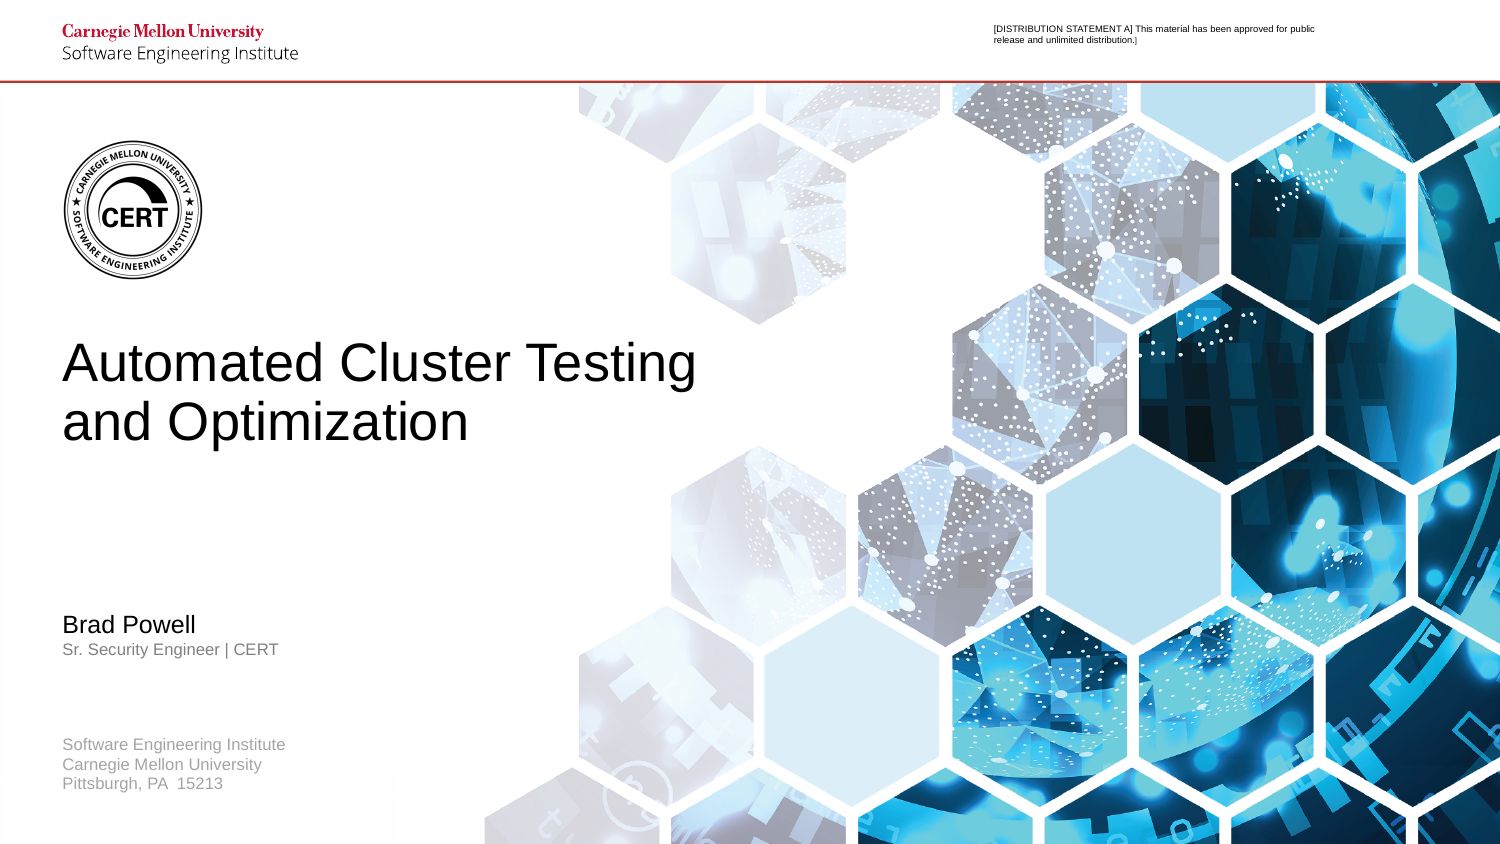

# Automated Cluster Testing and Optimization
Brad Powell
Sr. Security Engineer | CERT